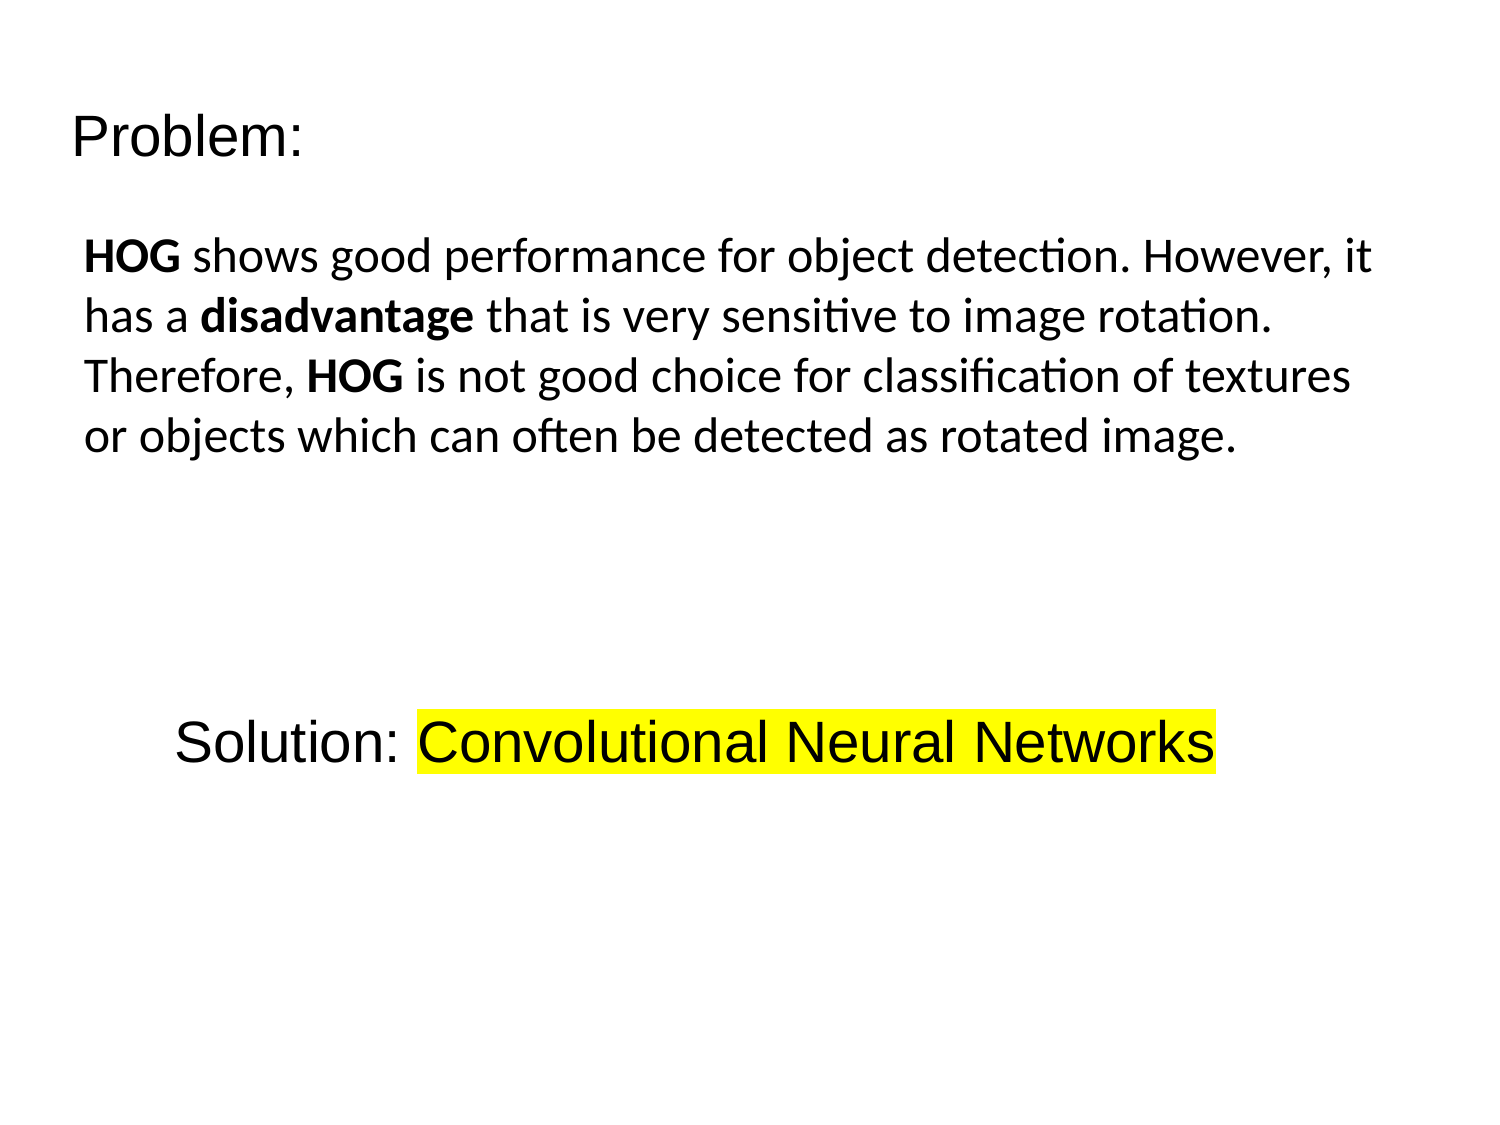

Problem:
HOG shows good performance for object detection. However, it has a disadvantage that is very sensitive to image rotation. Therefore, HOG is not good choice for classification of textures or objects which can often be detected as rotated image.
Solution: Convolutional Neural Networks